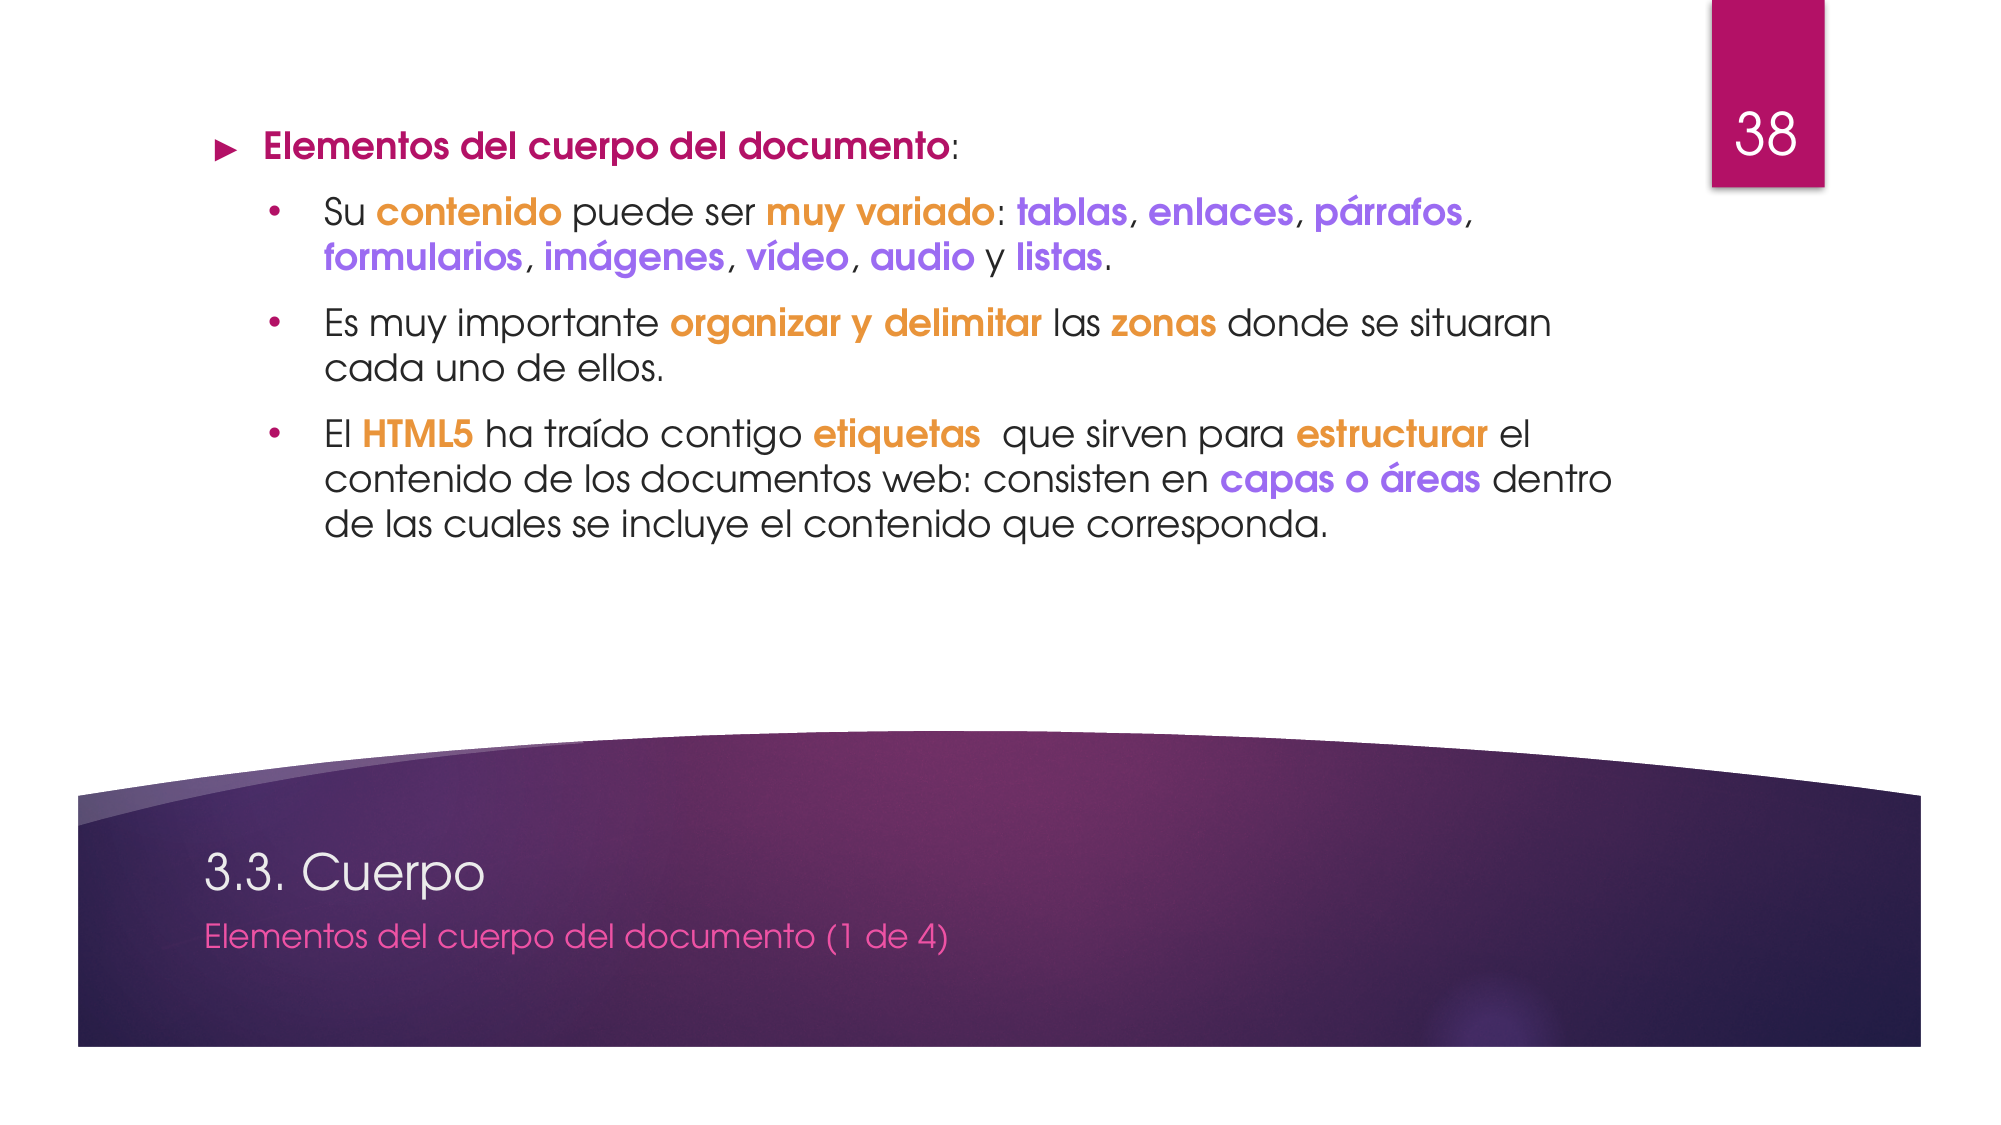

38
Elementos del cuerpo del documento:
Su contenido puede ser muy variado: tablas, enlaces, párrafos, formularios, imágenes, vídeo, audio y listas.
Es muy importante organizar y delimitar las zonas donde se situaran cada uno de ellos.
El HTML5 ha traído contigo etiquetas  que sirven para estructurar el contenido de los documentos web: consisten en capas o áreas dentro de las cuales se incluye el contenido que corresponda.

# 3.3. Cuerpo
Elementos del cuerpo del documento (1 de 4)